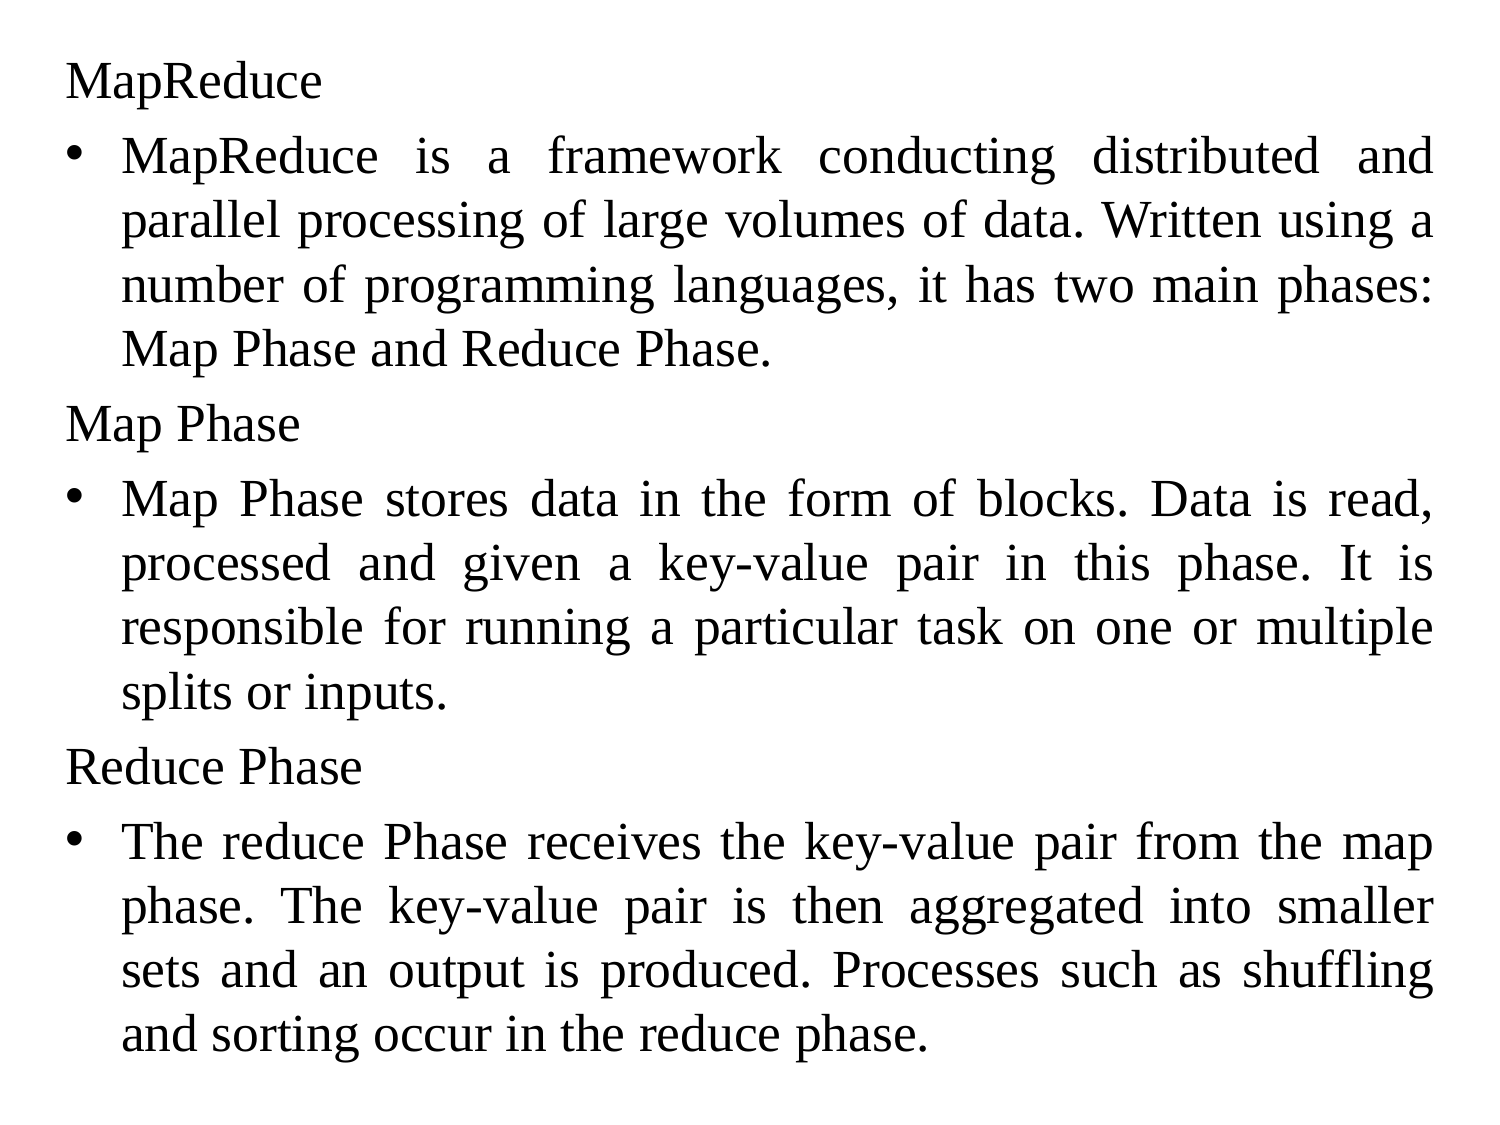

MapReduce
MapReduce is a framework conducting distributed and parallel processing of large volumes of data. Written using a number of programming languages, it has two main phases: Map Phase and Reduce Phase.
Map Phase
Map Phase stores data in the form of blocks. Data is read, processed and given a key-value pair in this phase. It is responsible for running a particular task on one or multiple splits or inputs.
Reduce Phase
The reduce Phase receives the key-value pair from the map phase. The key-value pair is then aggregated into smaller sets and an output is produced. Processes such as shuffling and sorting occur in the reduce phase.